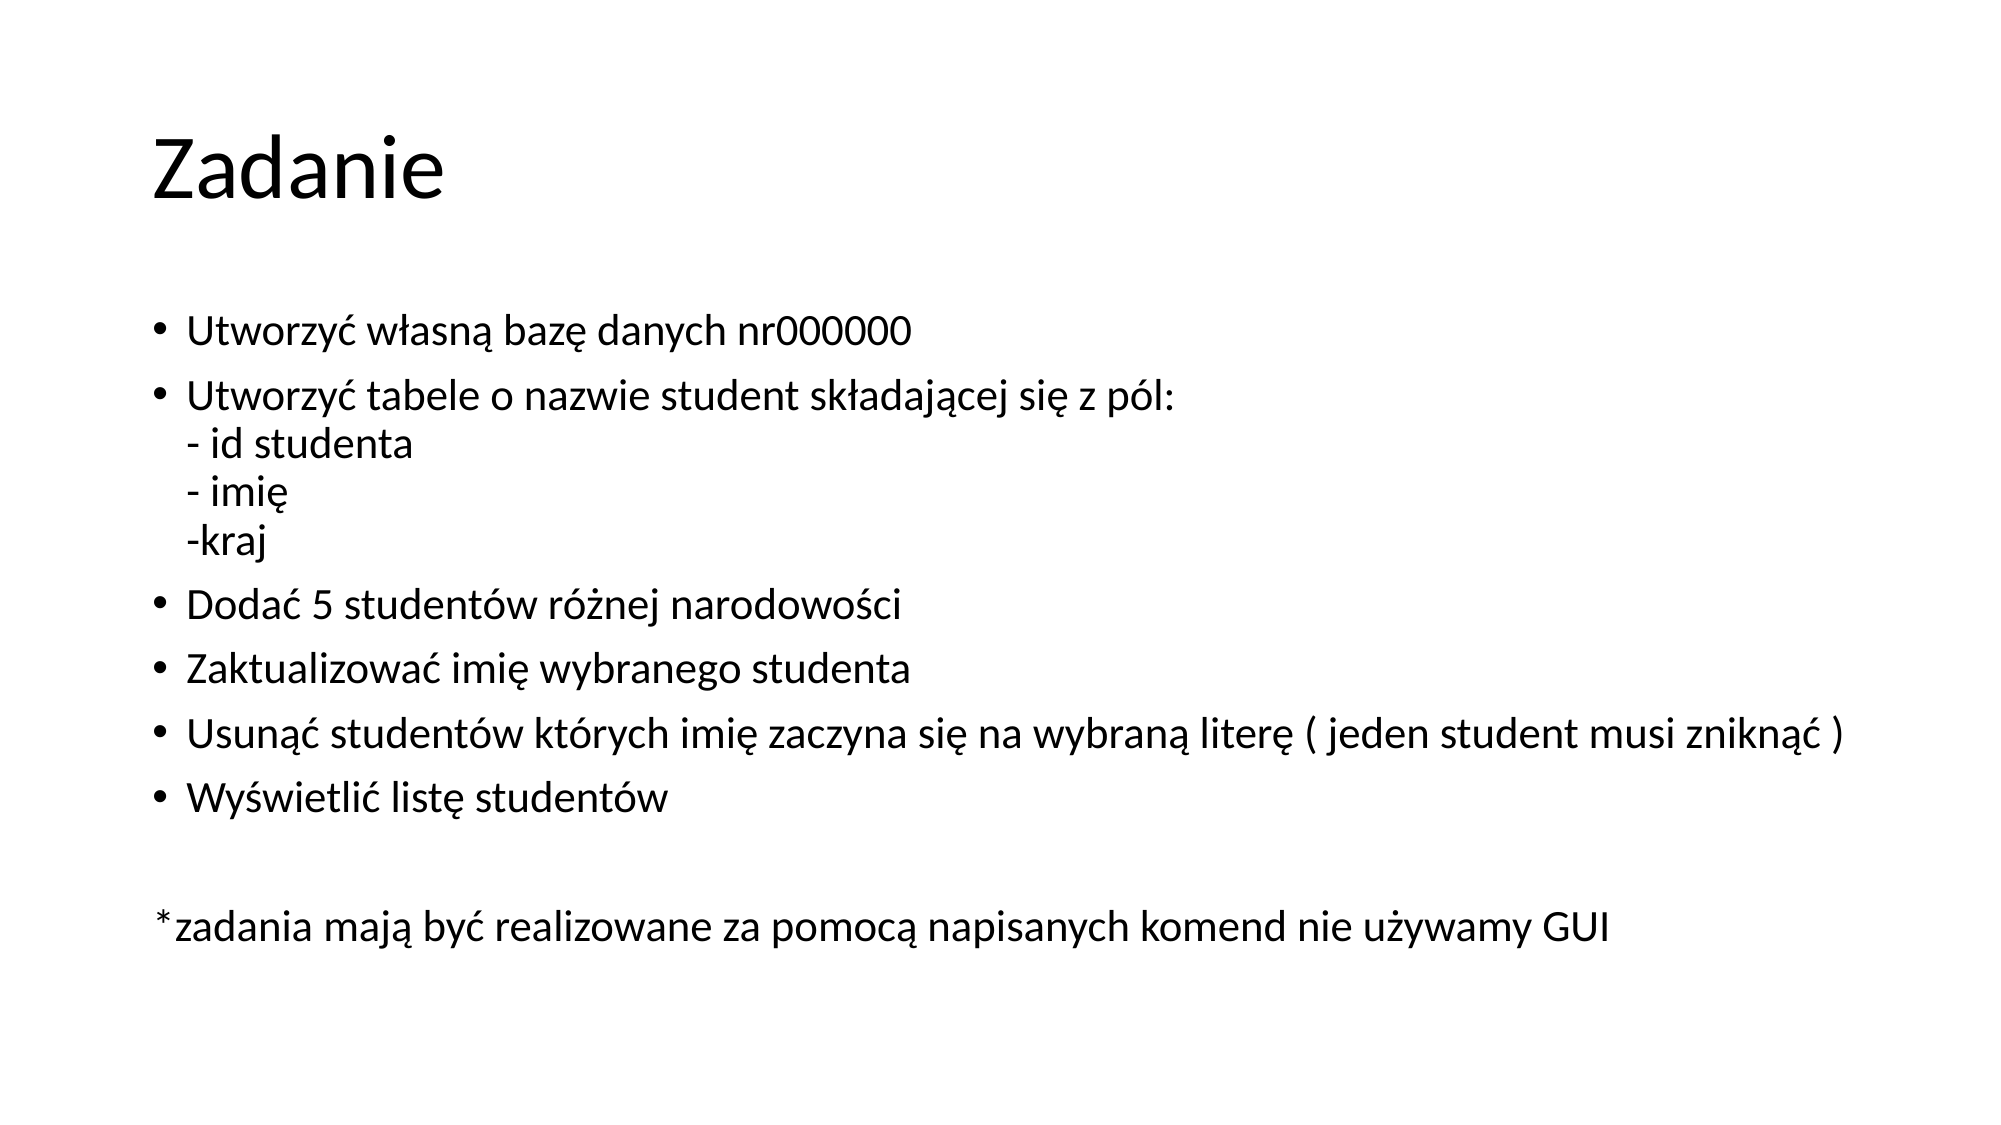

# Zadanie
Utworzyć własną bazę danych nr000000
Utworzyć tabele o nazwie student składającej się z pól:
- id studenta
- imię
-kraj
Dodać 5 studentów różnej narodowości
Zaktualizować imię wybranego studenta
Usunąć studentów których imię zaczyna się na wybraną literę ( jeden student musi zniknąć )
Wyświetlić listę studentów

*zadania mają być realizowane za pomocą napisanych komend nie używamy GUI